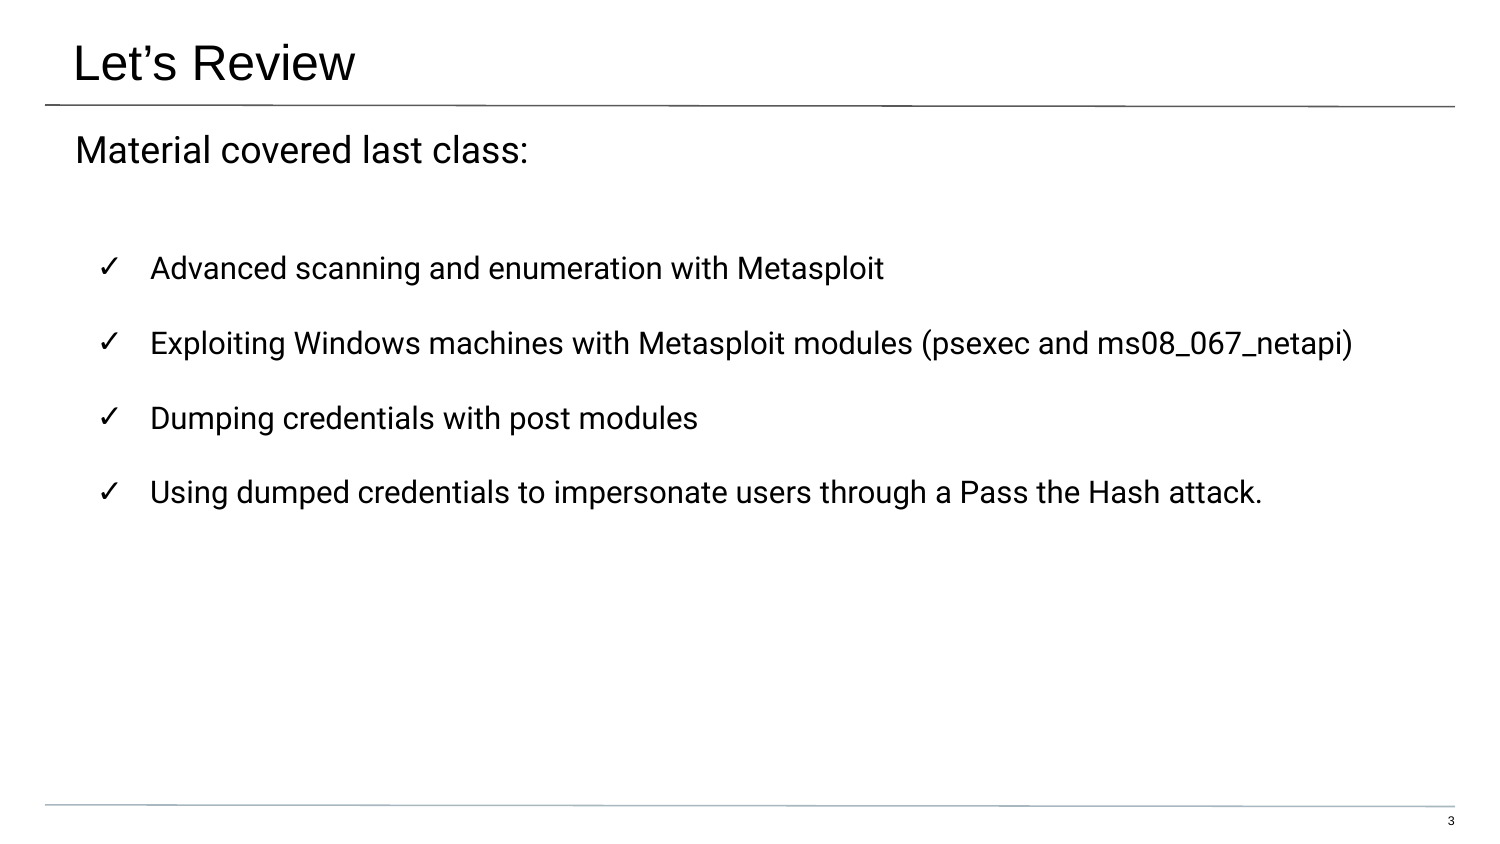

# Let’s Review
Material covered last class:
Advanced scanning and enumeration with Metasploit
Exploiting Windows machines with Metasploit modules (psexec and ms08_067_netapi)
Dumping credentials with post modules
Using dumped credentials to impersonate users through a Pass the Hash attack.

3